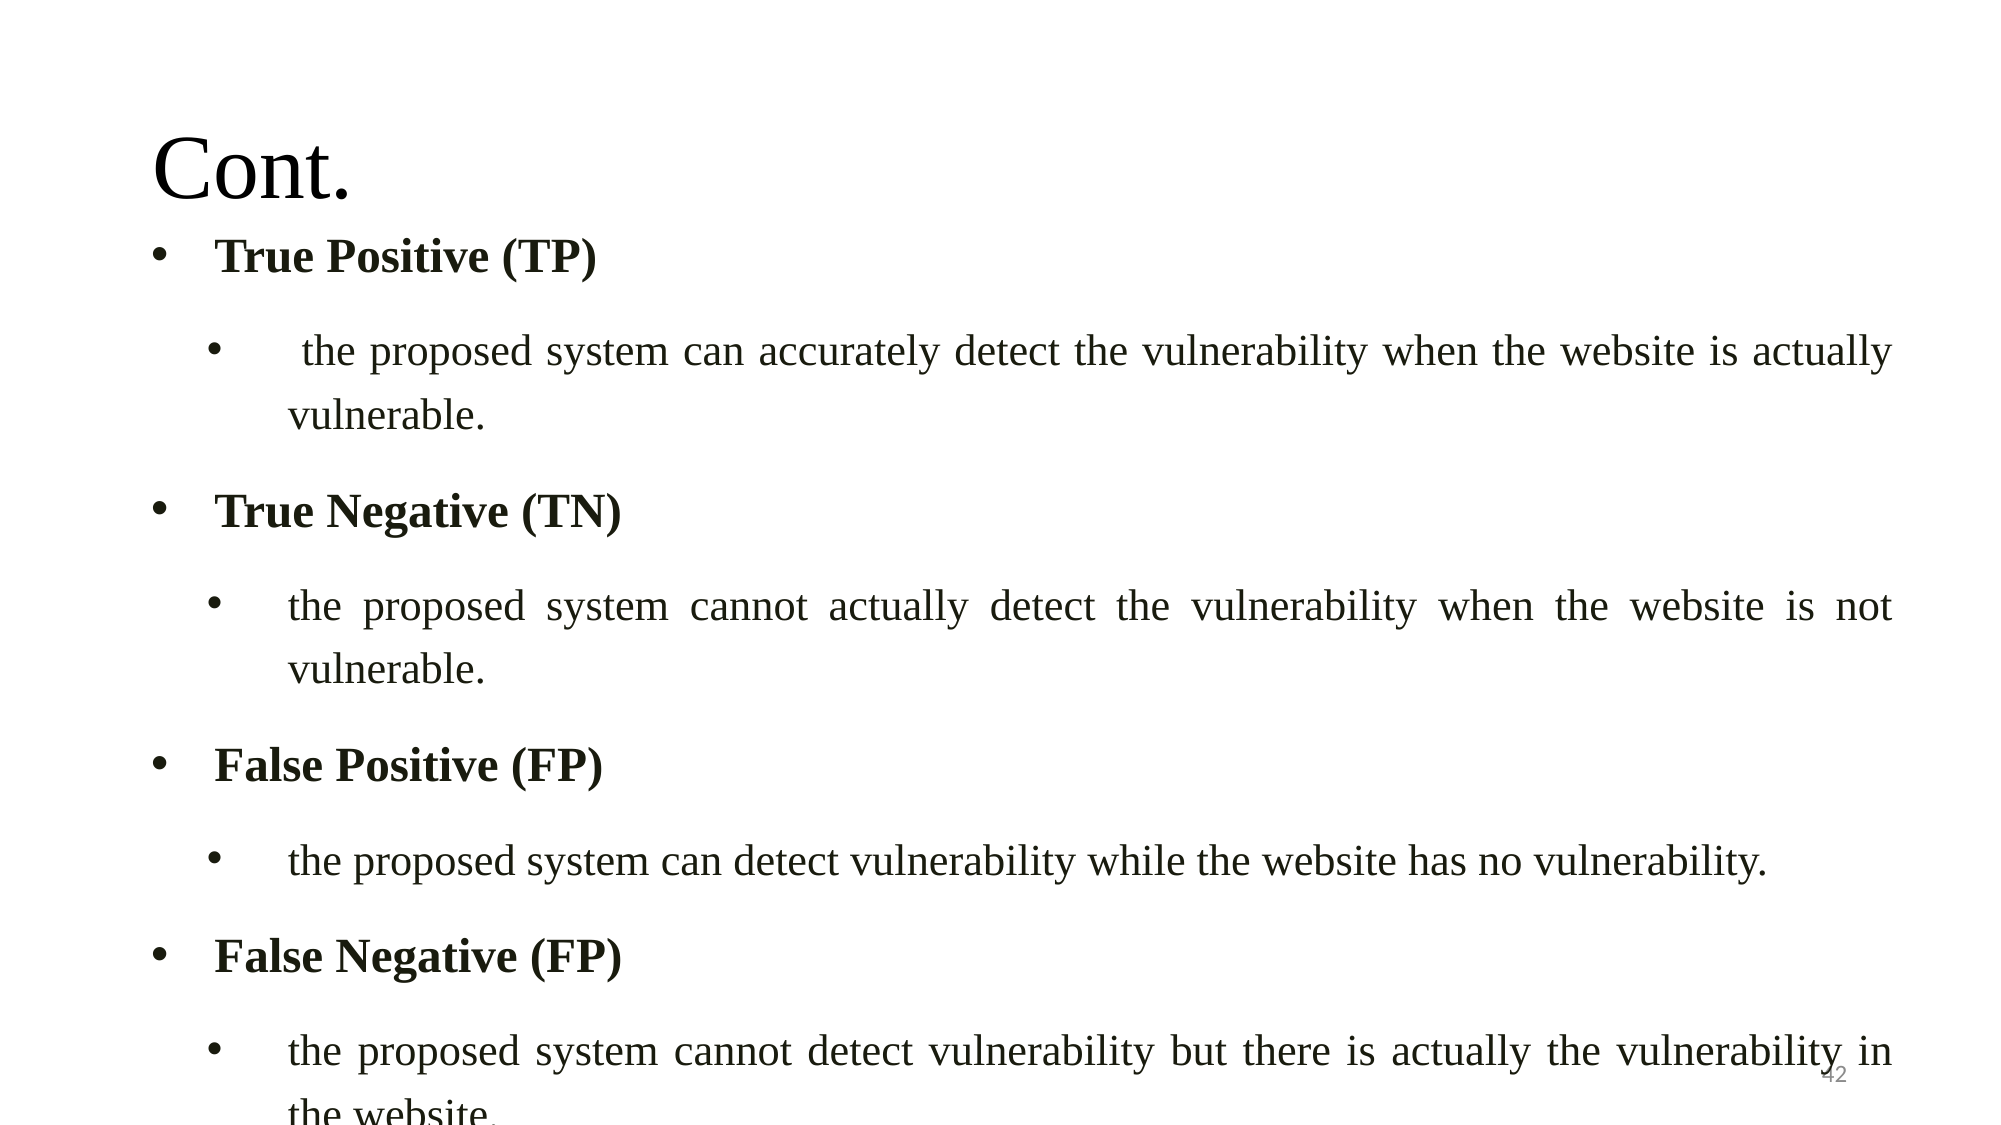

# Cont.
True Positive (TP)
 the proposed system can accurately detect the vulnerability when the website is actually vulnerable.
True Negative (TN)
the proposed system cannot actually detect the vulnerability when the website is not vulnerable.
False Positive (FP)
the proposed system can detect vulnerability while the website has no vulnerability.
False Negative (FP)
the proposed system cannot detect vulnerability but there is actually the vulnerability in the website.

42